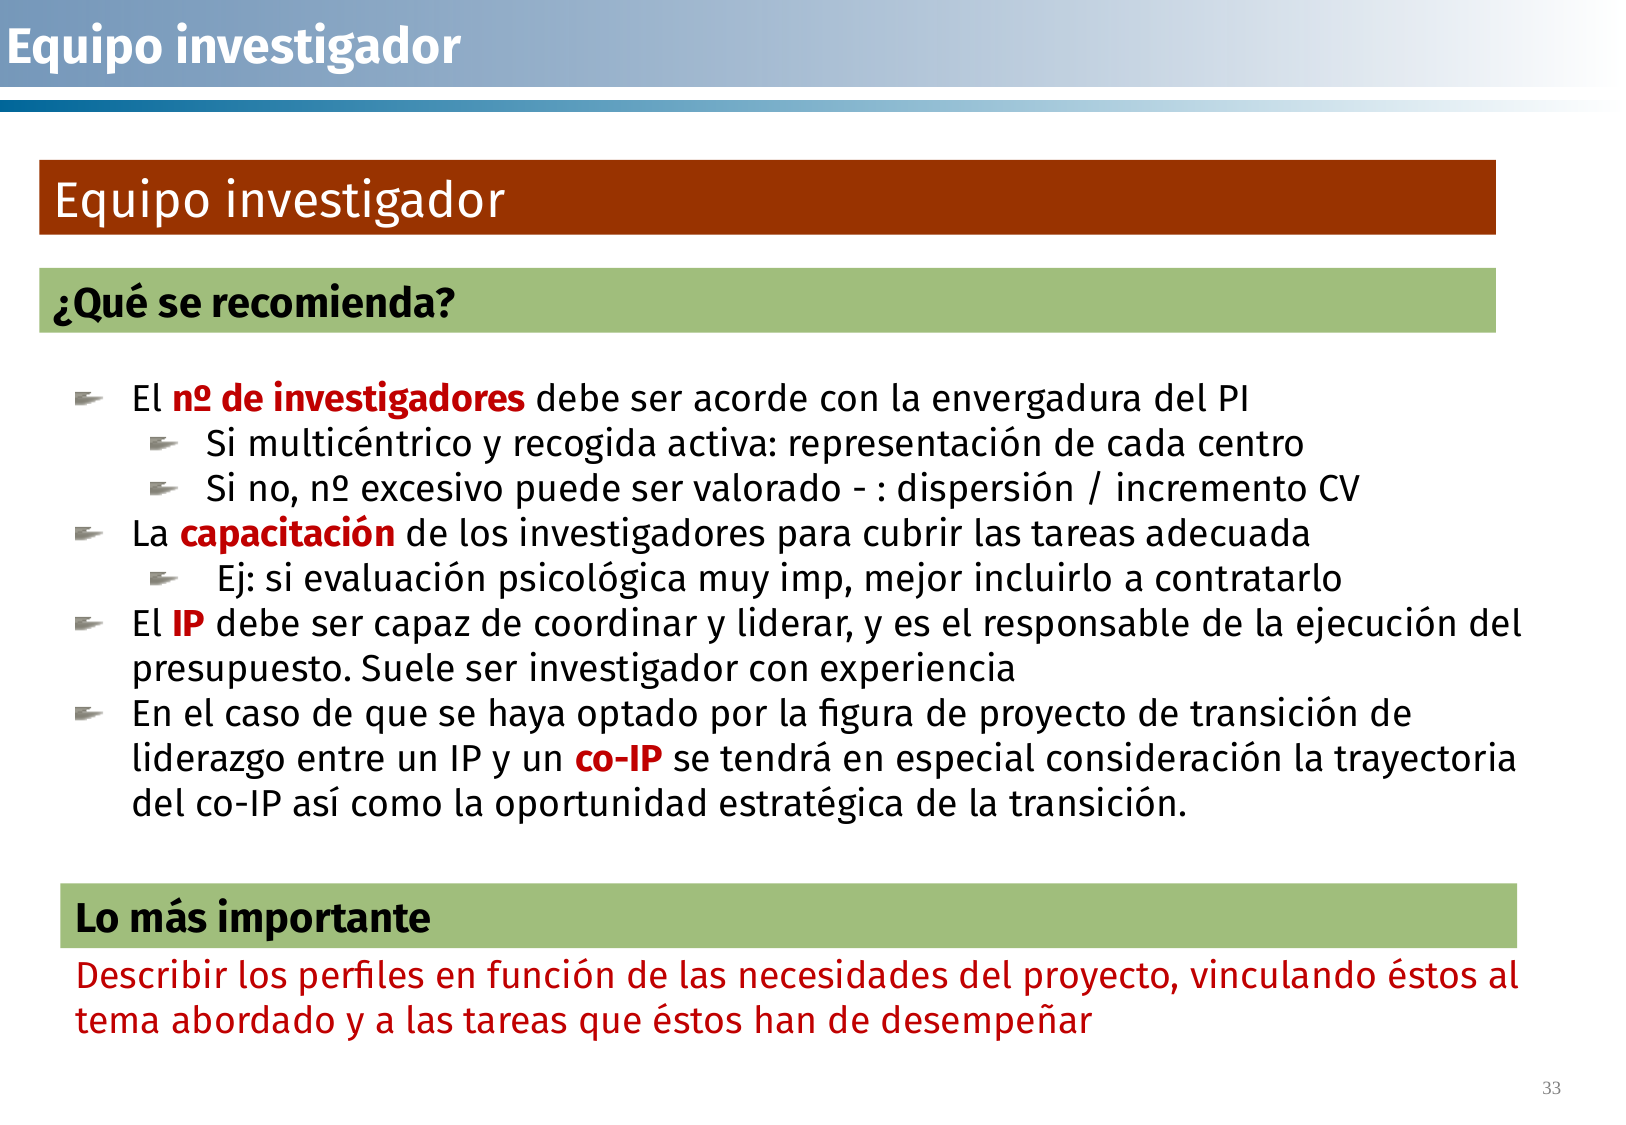

# Equipo investigador
Equipo investigador
¿Qué se recomienda?
El nº de investigadores debe ser acorde con la envergadura del PI
Si multicéntrico y recogida activa: representación de cada centro
Si no, nº excesivo puede ser valorado - : dispersión / incremento CV
La capacitación de los investigadores para cubrir las tareas adecuada
 Ej: si evaluación psicológica muy imp, mejor incluirlo a contratarlo
El IP debe ser capaz de coordinar y liderar, y es el responsable de la ejecución del presupuesto. Suele ser investigador con experiencia
En el caso de que se haya optado por la figura de proyecto de transición de liderazgo entre un IP y un co-IP se tendrá en especial consideración la trayectoria del co-IP así como la oportunidad estratégica de la transición.
Lo más importante
Describir los perfiles en función de las necesidades del proyecto, vinculando éstos al tema abordado y a las tareas que éstos han de desempeñar